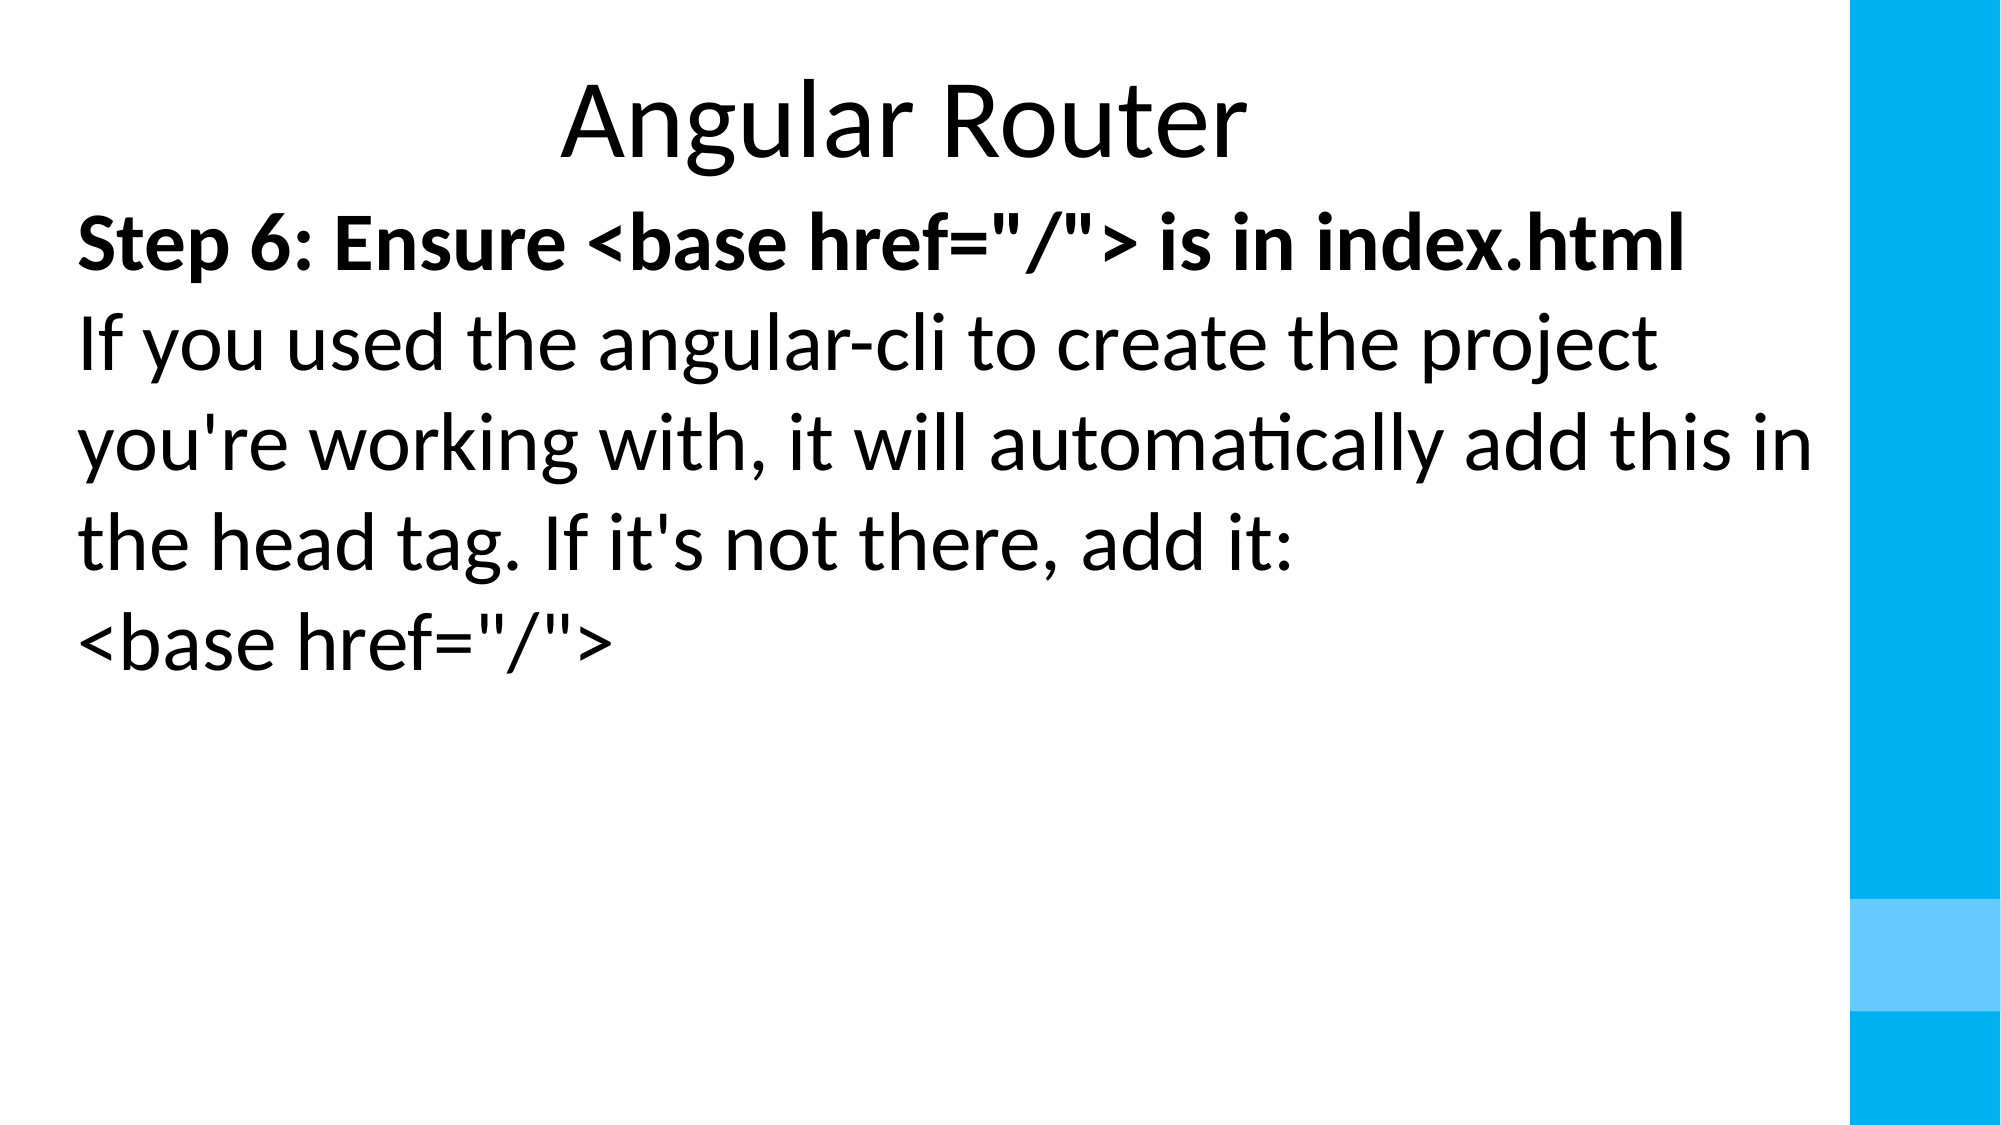

# Angular Router
Step 6: Ensure <base href="/"> is in index.html
If you used the angular-cli to create the project you're working with, it will automatically add this in the head tag. If it's not there, add it:
<base href="/">